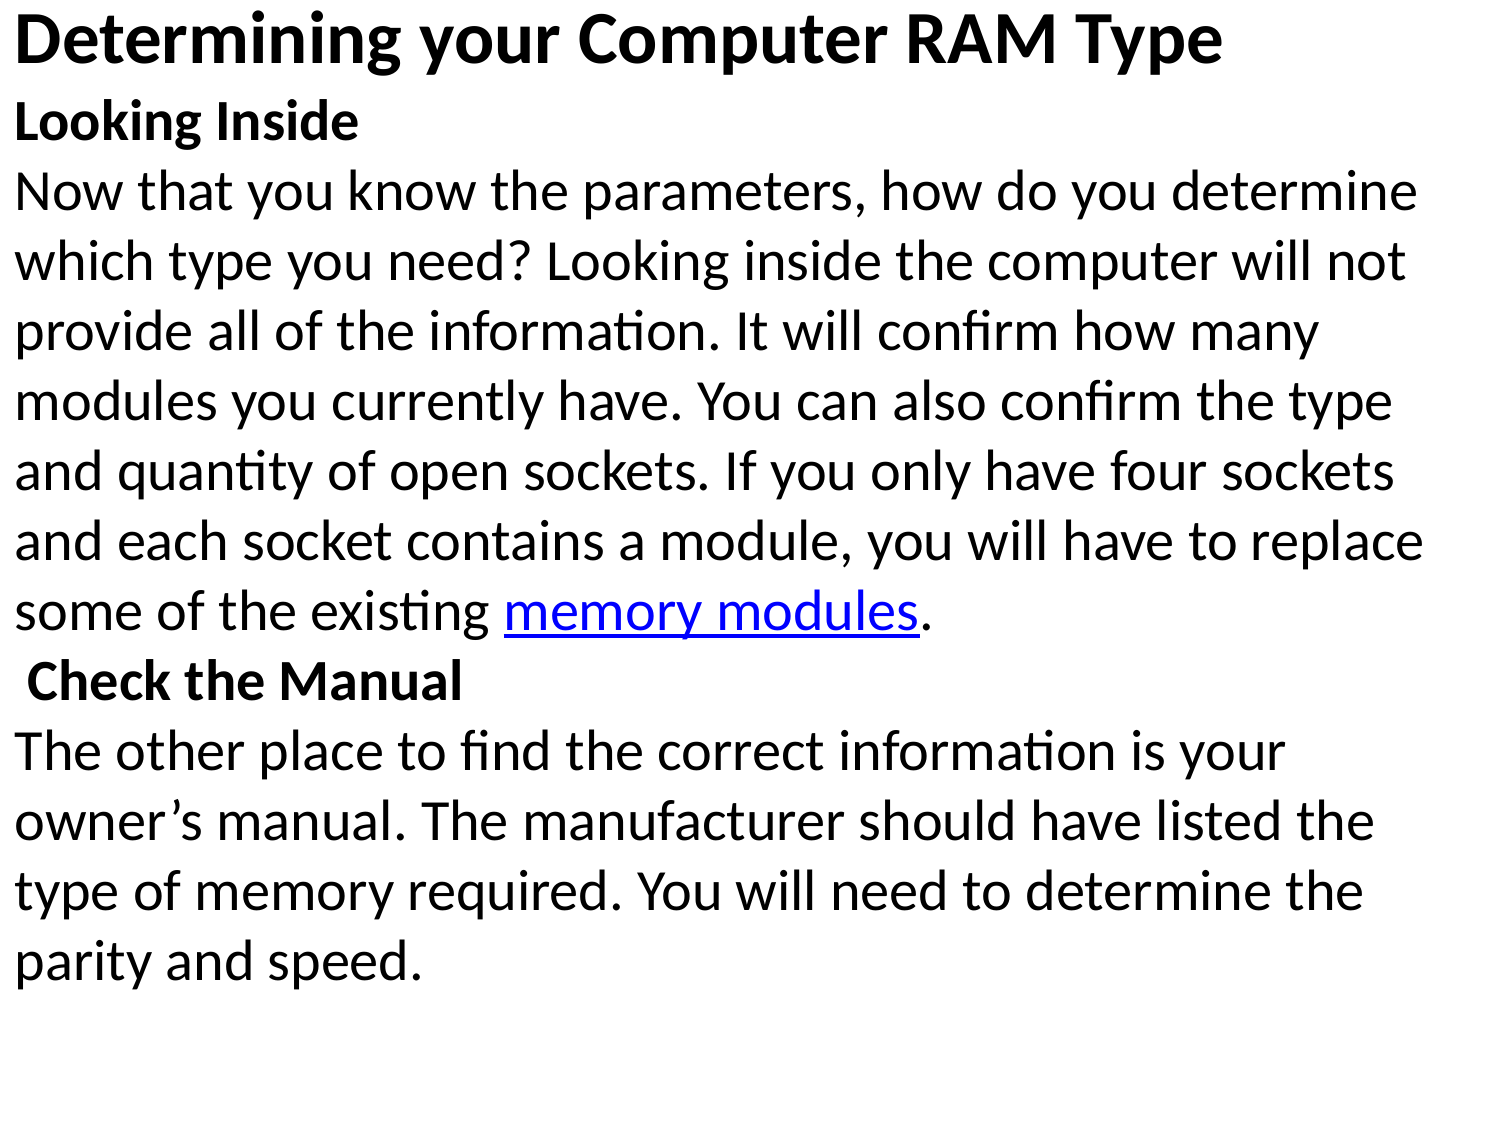

Determining your Computer RAM Type
Looking Inside
Now that you know the parameters, how do you determine which type you need? Looking inside the computer will not provide all of the information. It will confirm how many modules you currently have. You can also confirm the type and quantity of open sockets. If you only have four sockets and each socket contains a module, you will have to replace some of the existing memory modules.
 Check the Manual
The other place to find the correct information is your owner’s manual. The manufacturer should have listed the type of memory required. You will need to determine the parity and speed.